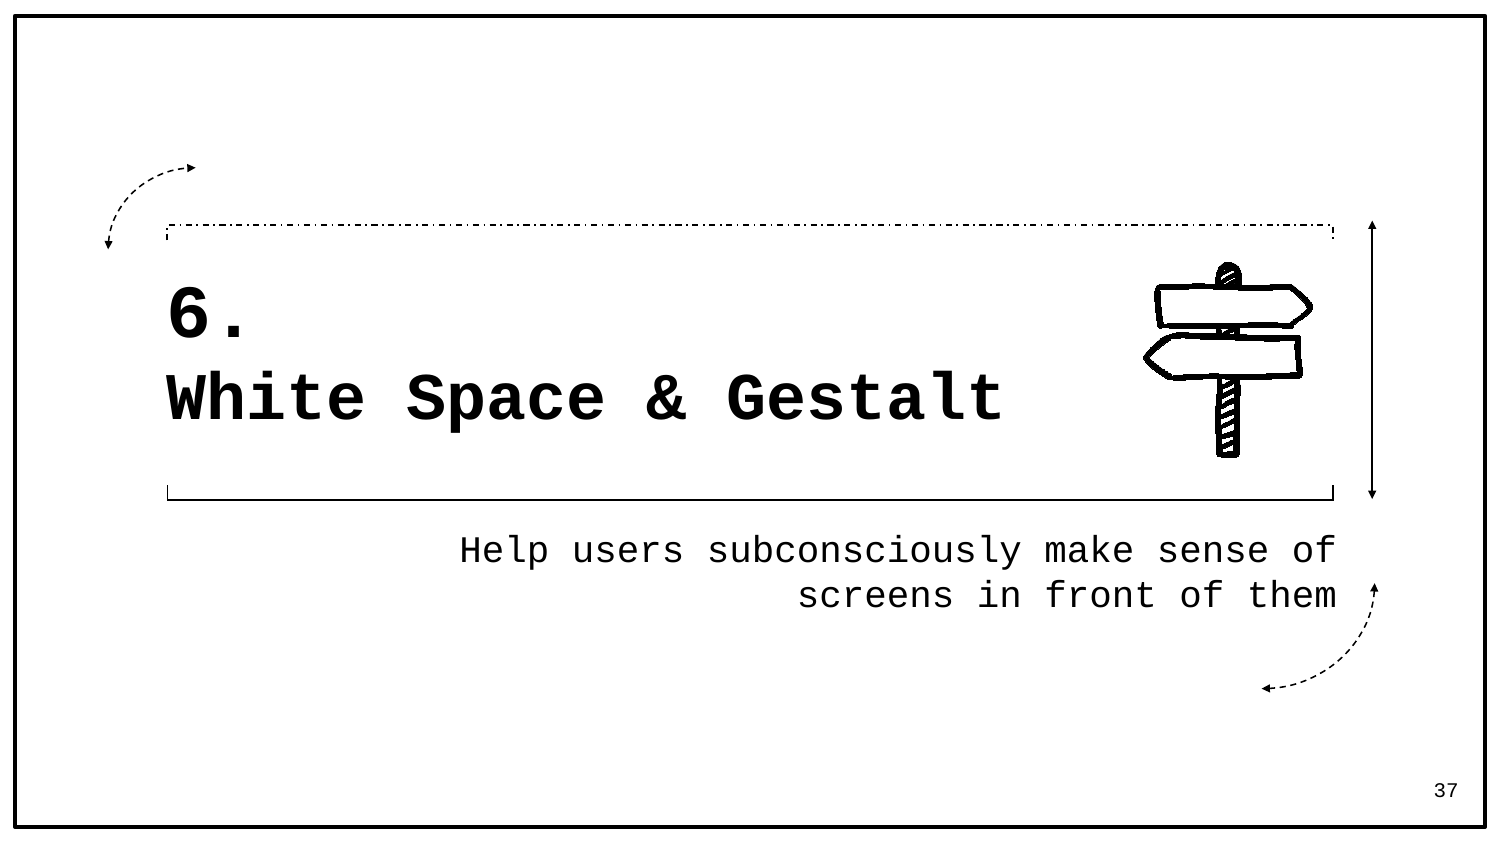

# 6. White Space & Gestalt

Help users subconsciously make sense of screens in front of them
37